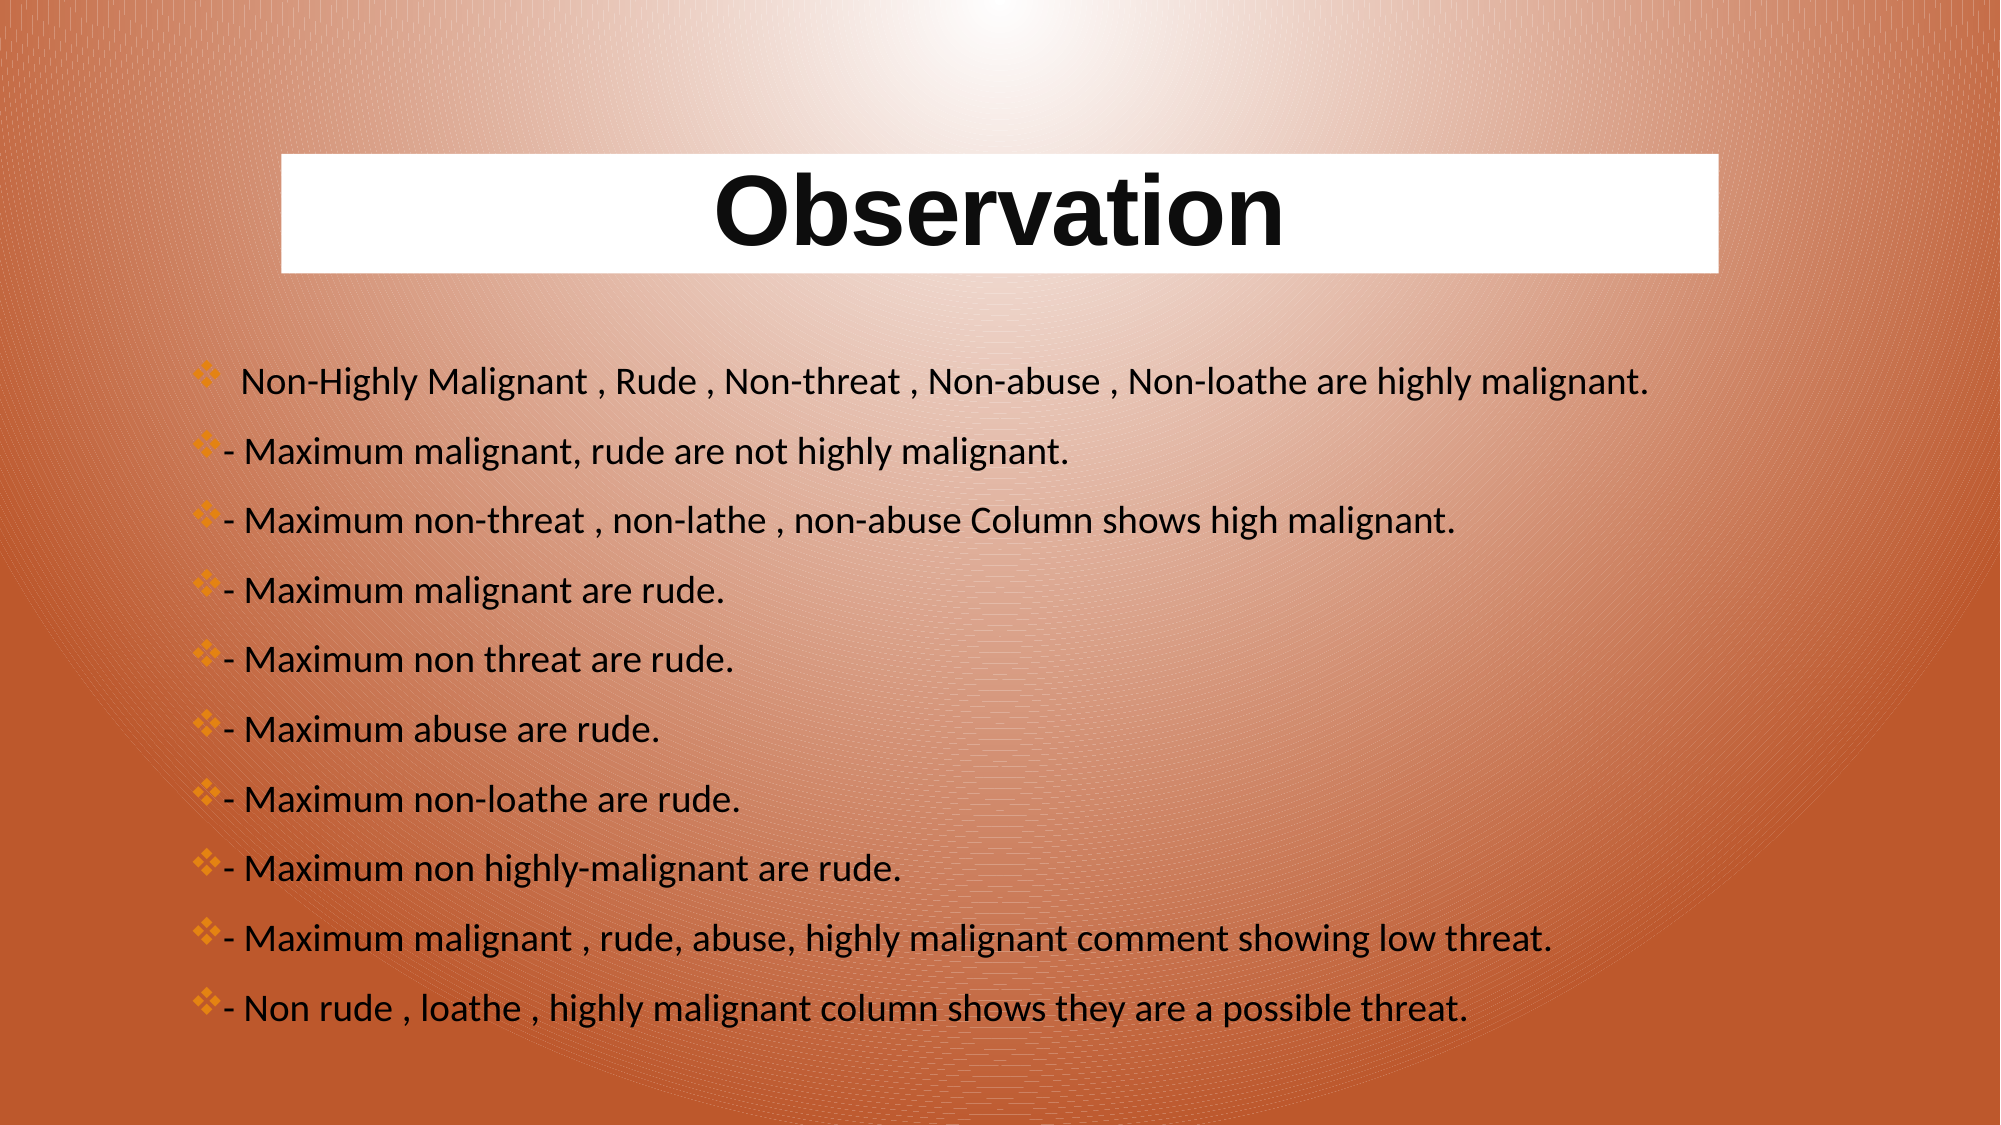

# Observation
  Non-Highly Malignant , Rude , Non-threat , Non-abuse , Non-loathe are highly malignant.
- Maximum malignant, rude are not highly malignant.
- Maximum non-threat , non-lathe , non-abuse Column shows high malignant.
- Maximum malignant are rude.
- Maximum non threat are rude.
- Maximum abuse are rude.
- Maximum non-loathe are rude.
- Maximum non highly-malignant are rude.
- Maximum malignant , rude, abuse, highly malignant comment showing low threat.
- Non rude , loathe , highly malignant column shows they are a possible threat.